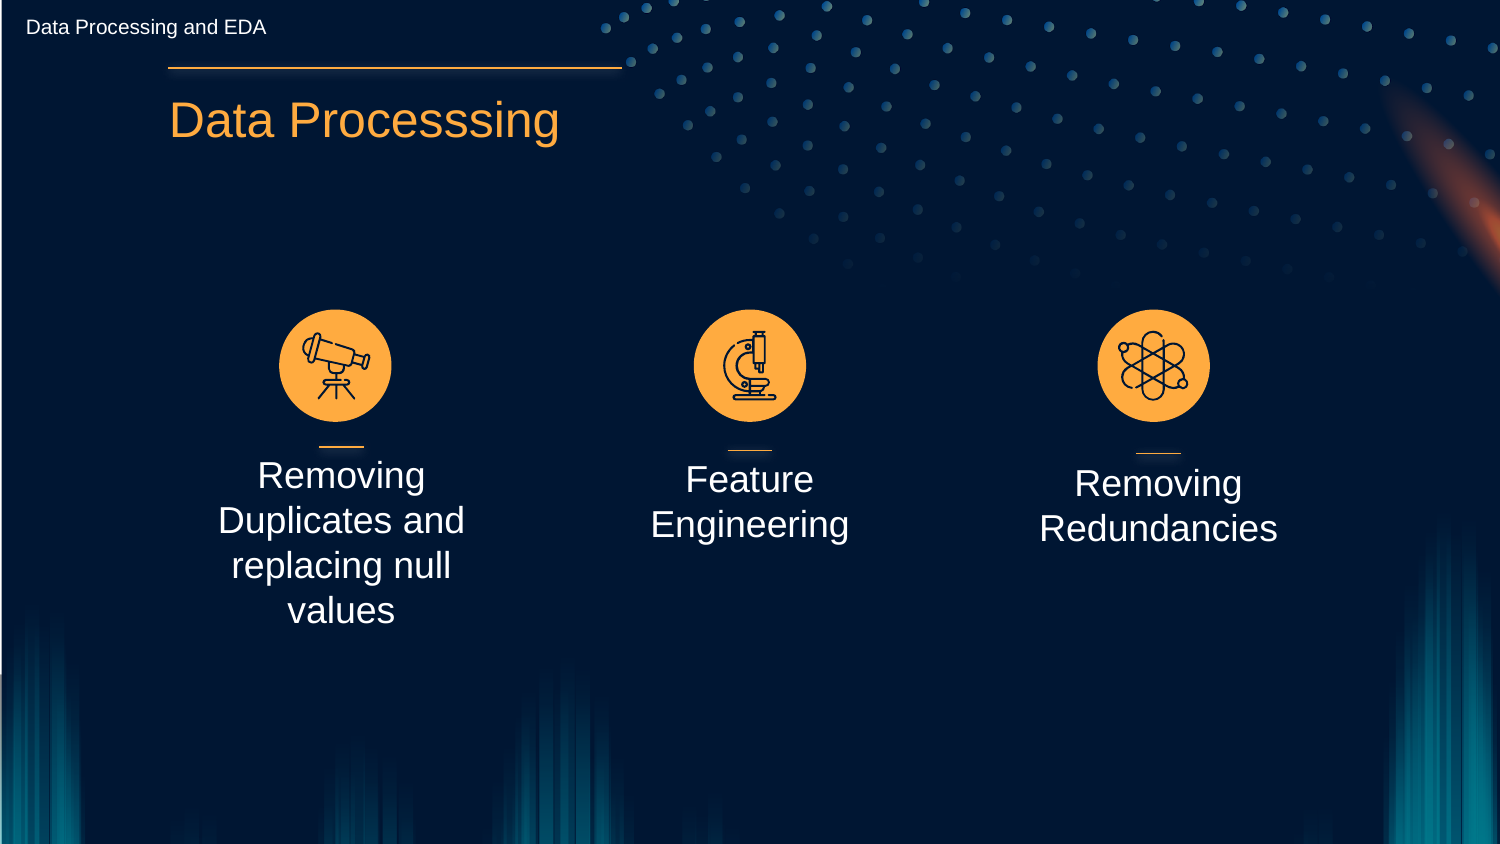

Data Processing and EDA
Data Processsing

# Feature Engineering
Removing Redundancies
Removing Duplicates and replacing null values